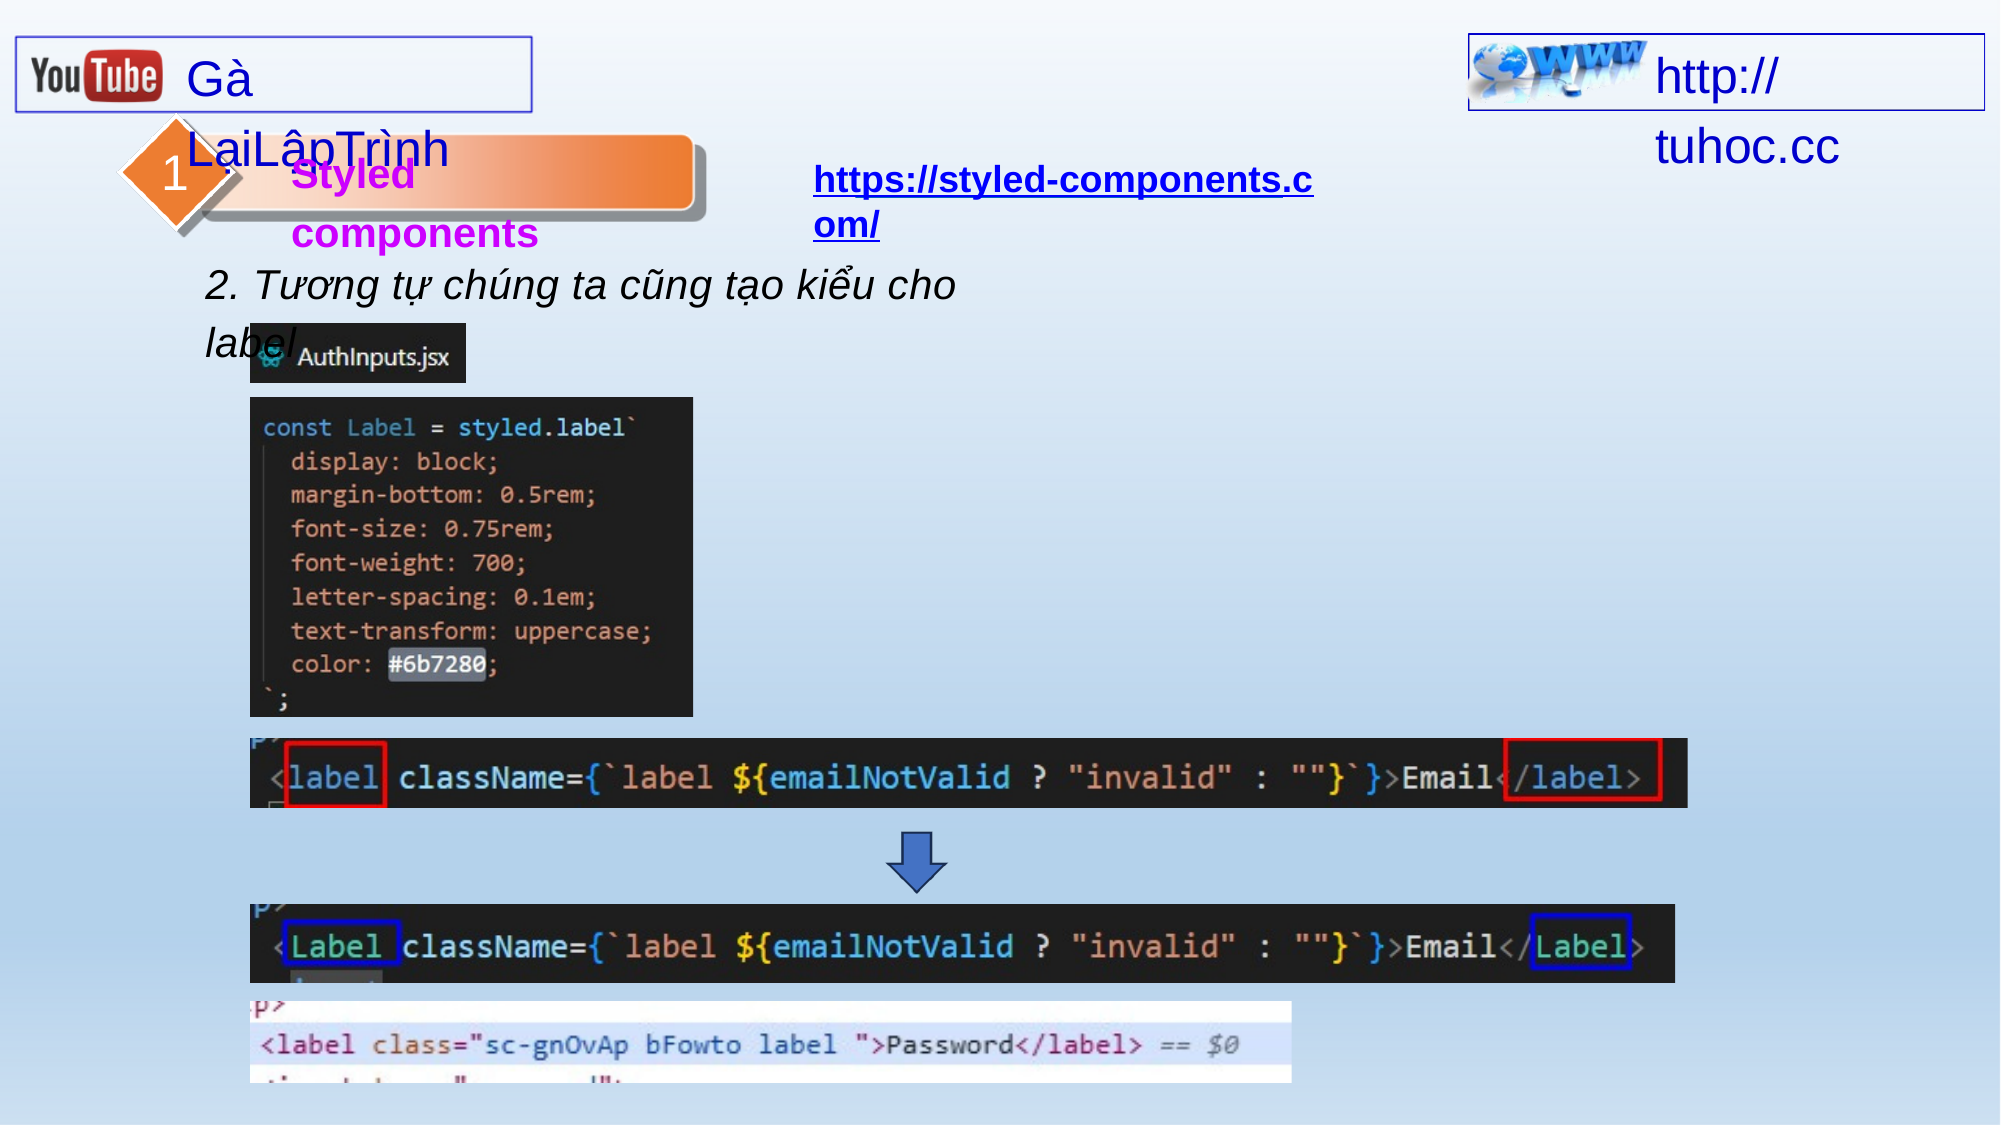

http:// tuhoc.cc

Gà LạiLậpTrình

1
Styled components

https://styled-components.com/

2. Tương tự chúng ta cũng tạo kiểu cho label